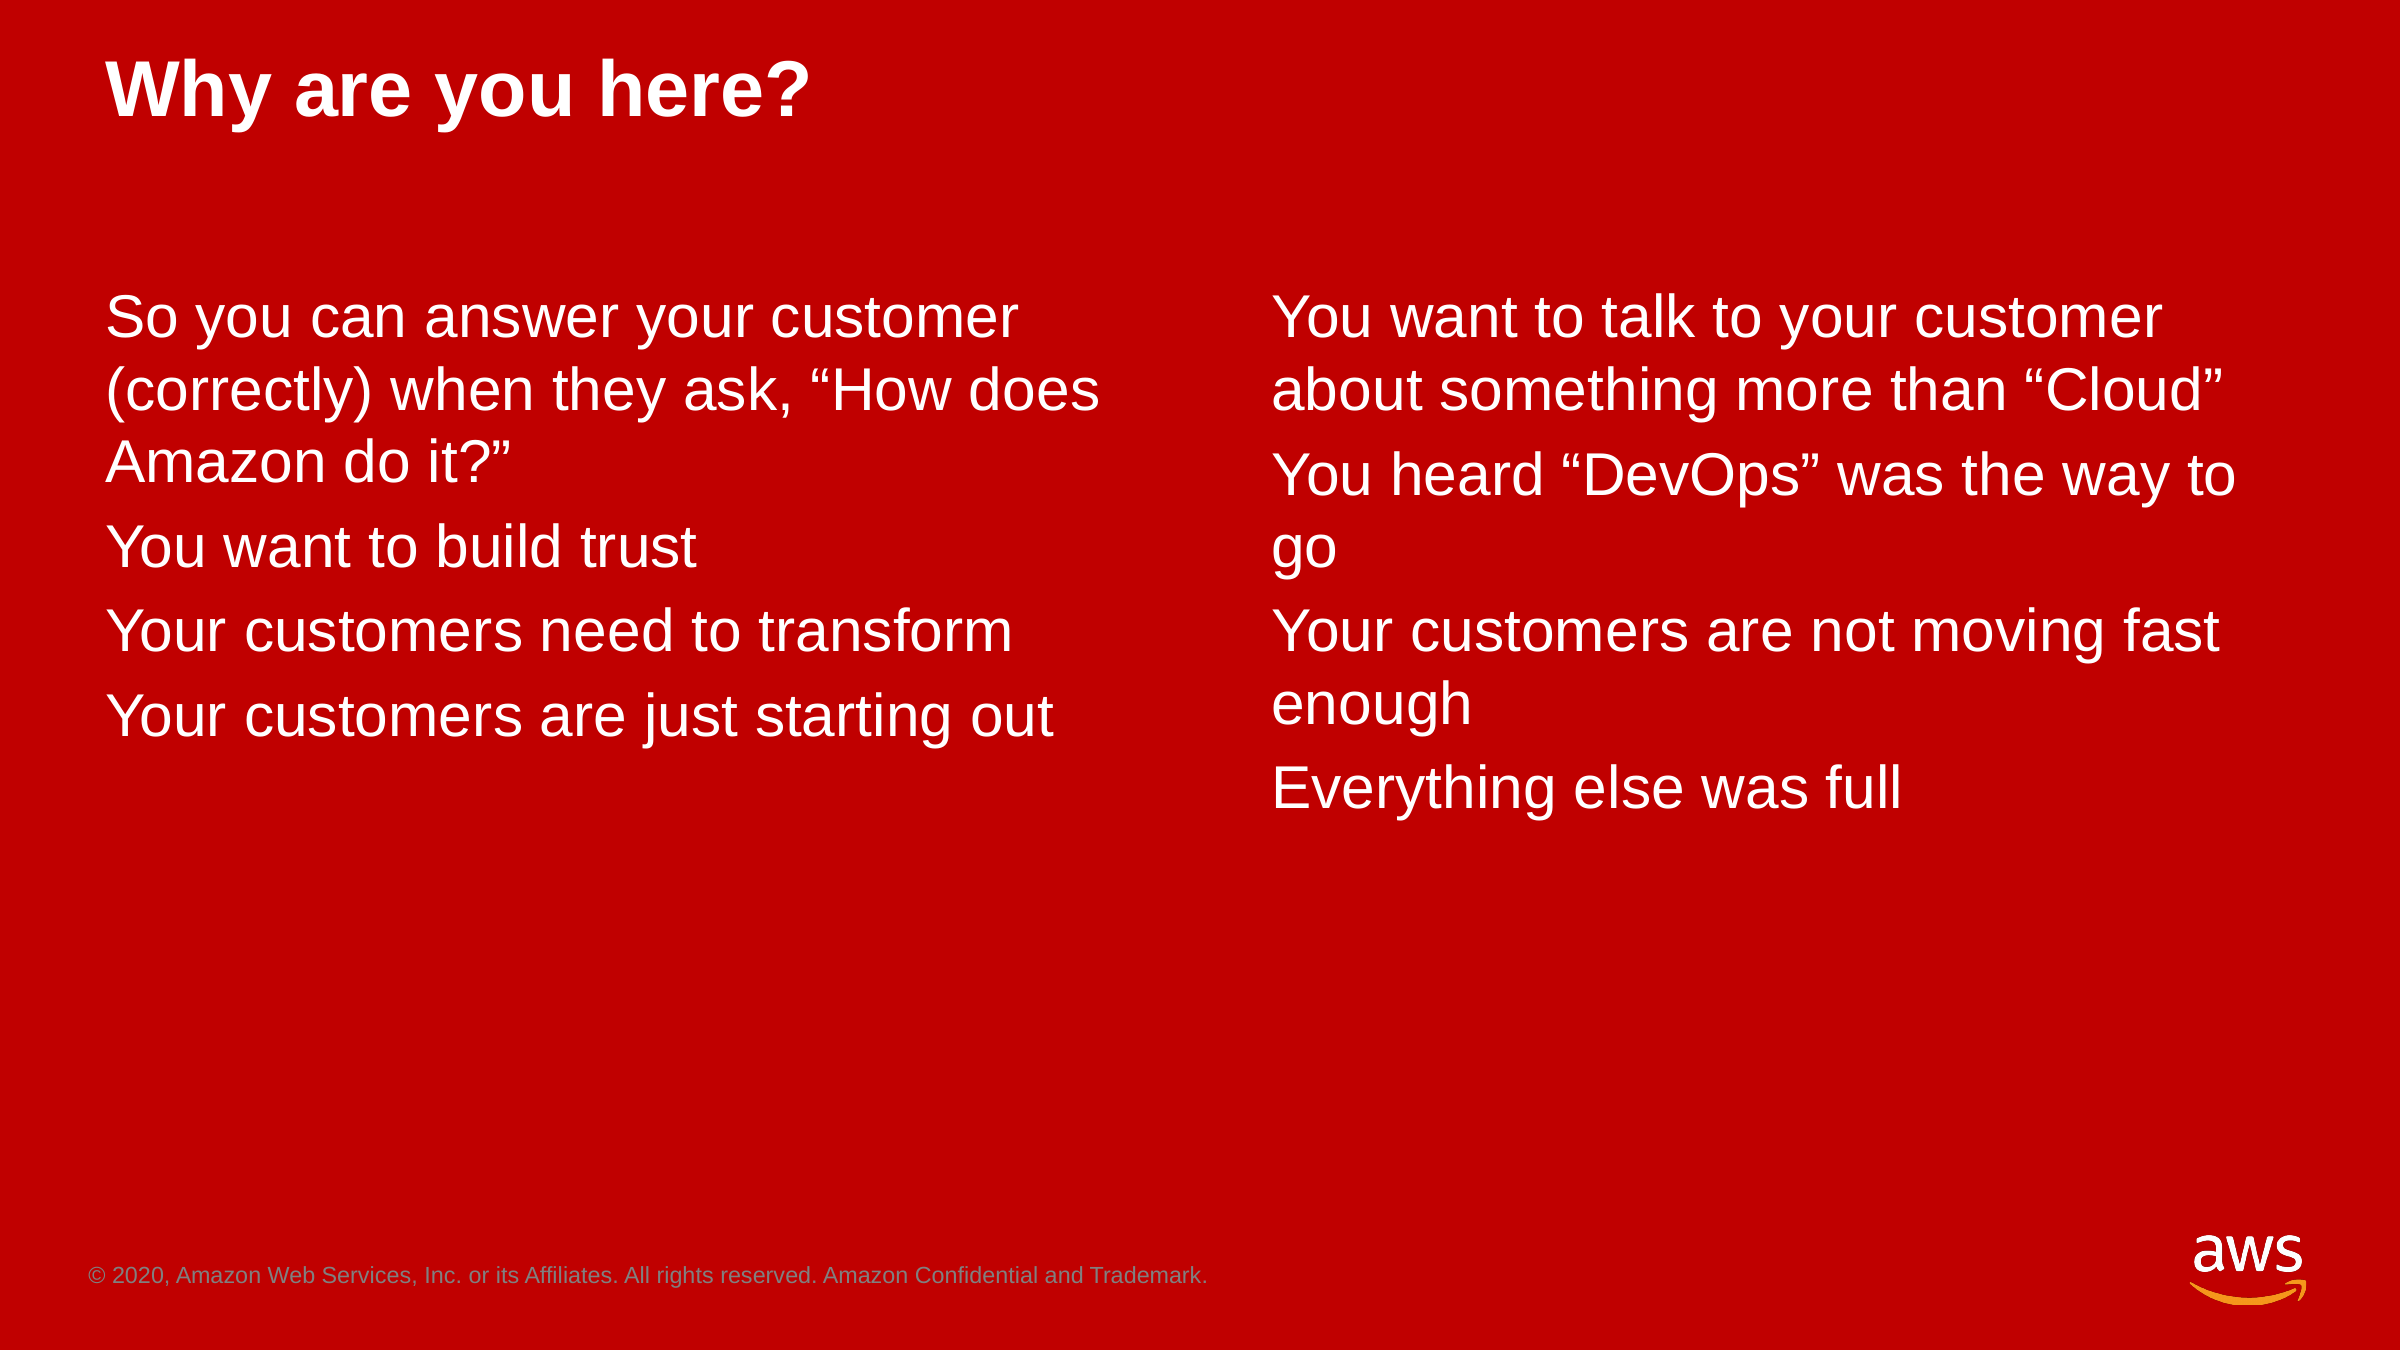

# Why are you here?
So you can answer your customer (correctly) when they ask, “How does Amazon do it?”
You want to build trust
Your customers need to transform
Your customers are just starting out

You want to talk to your customer about something more than “Cloud”
You heard “DevOps” was the way to go
Your customers are not moving fast enough
Everything else was full